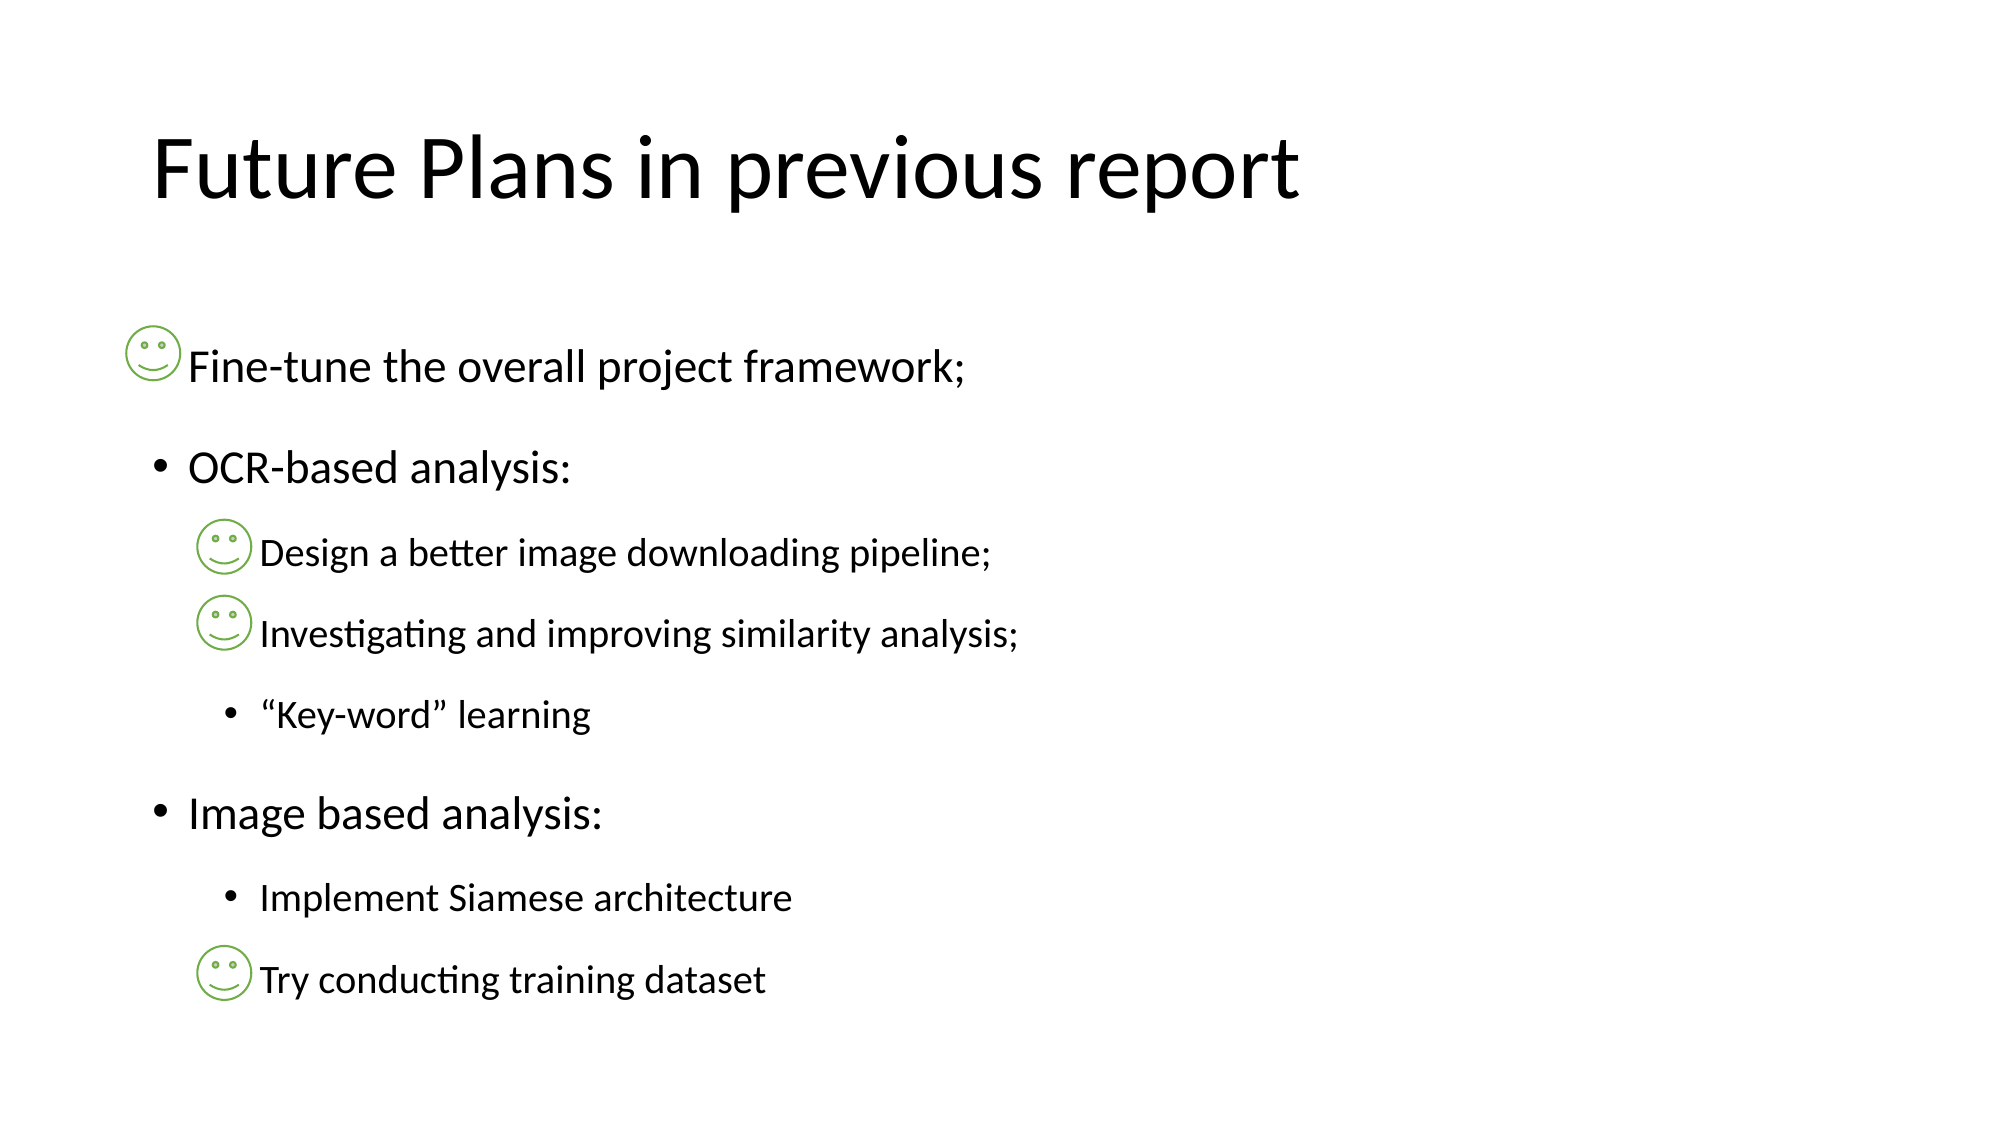

# Future Plans in previous report
Fine-tune the overall project framework;
OCR-based analysis:
Design a better image downloading pipeline;
Investigating and improving similarity analysis;
“Key-word” learning
Image based analysis:
Implement Siamese architecture
Try conducting training dataset